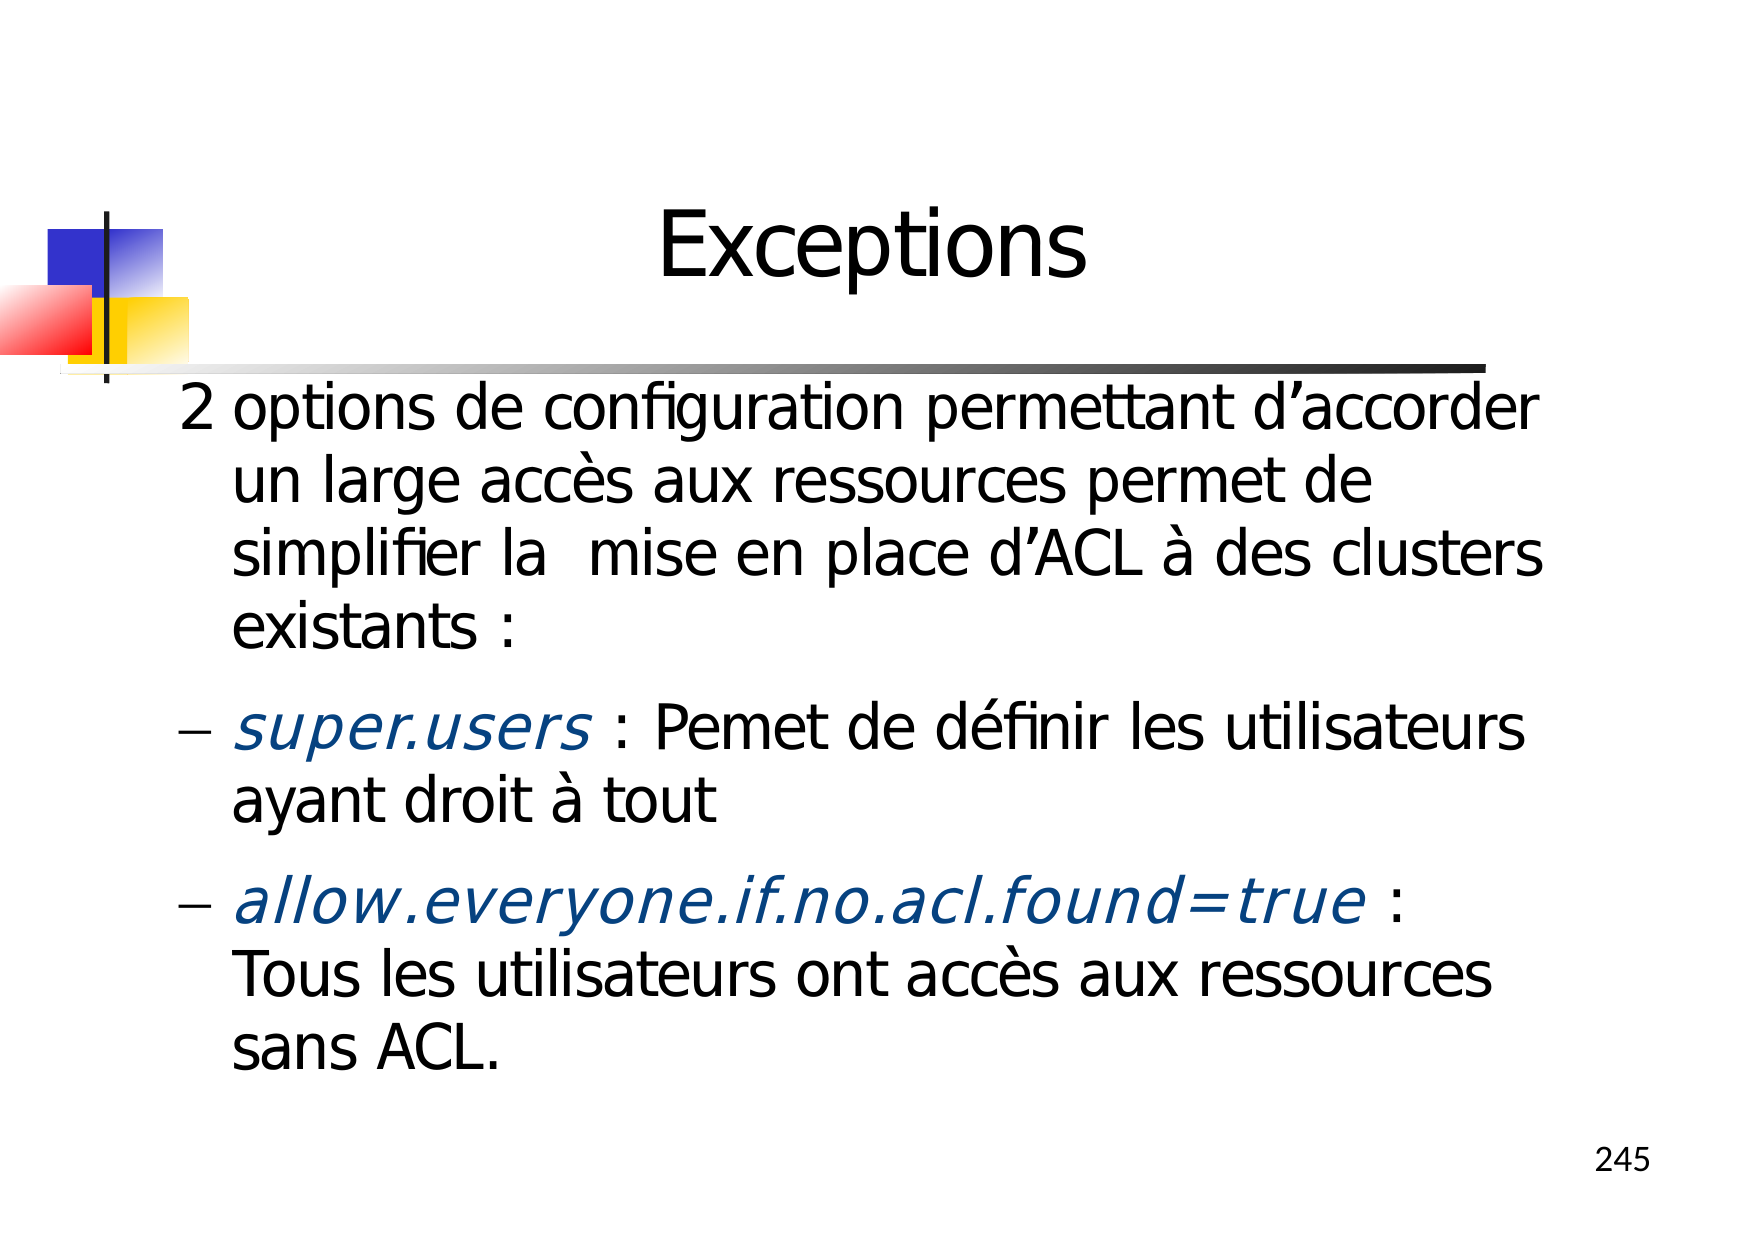

Exceptions
2 options de configuration permettant d’accorder un large accès aux ressources permet de simplifier la  mise en place d’ACL à des clusters existants :
super.users : Pemet de définir les utilisateurs ayant droit à tout
allow.everyone.if.no.acl.found=true :
Tous les utilisateurs ont accès aux ressources sans ACL.